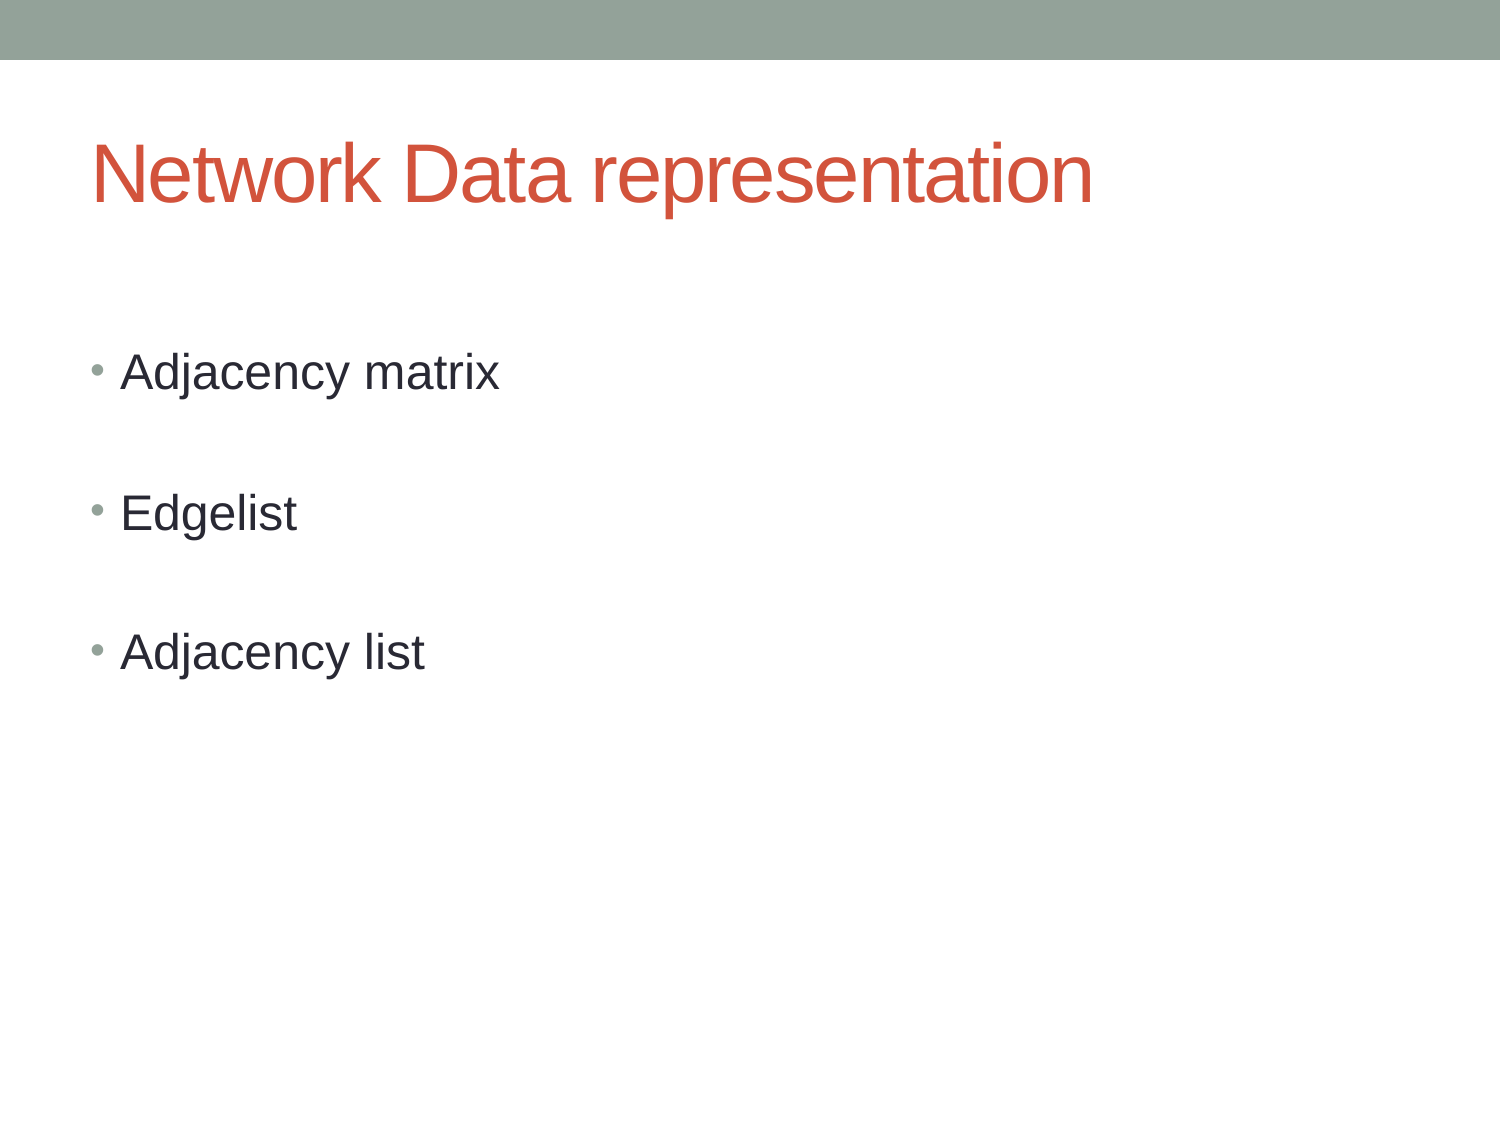

# Network Data representation

Adjacency matrix

Edgelist

Adjacency list